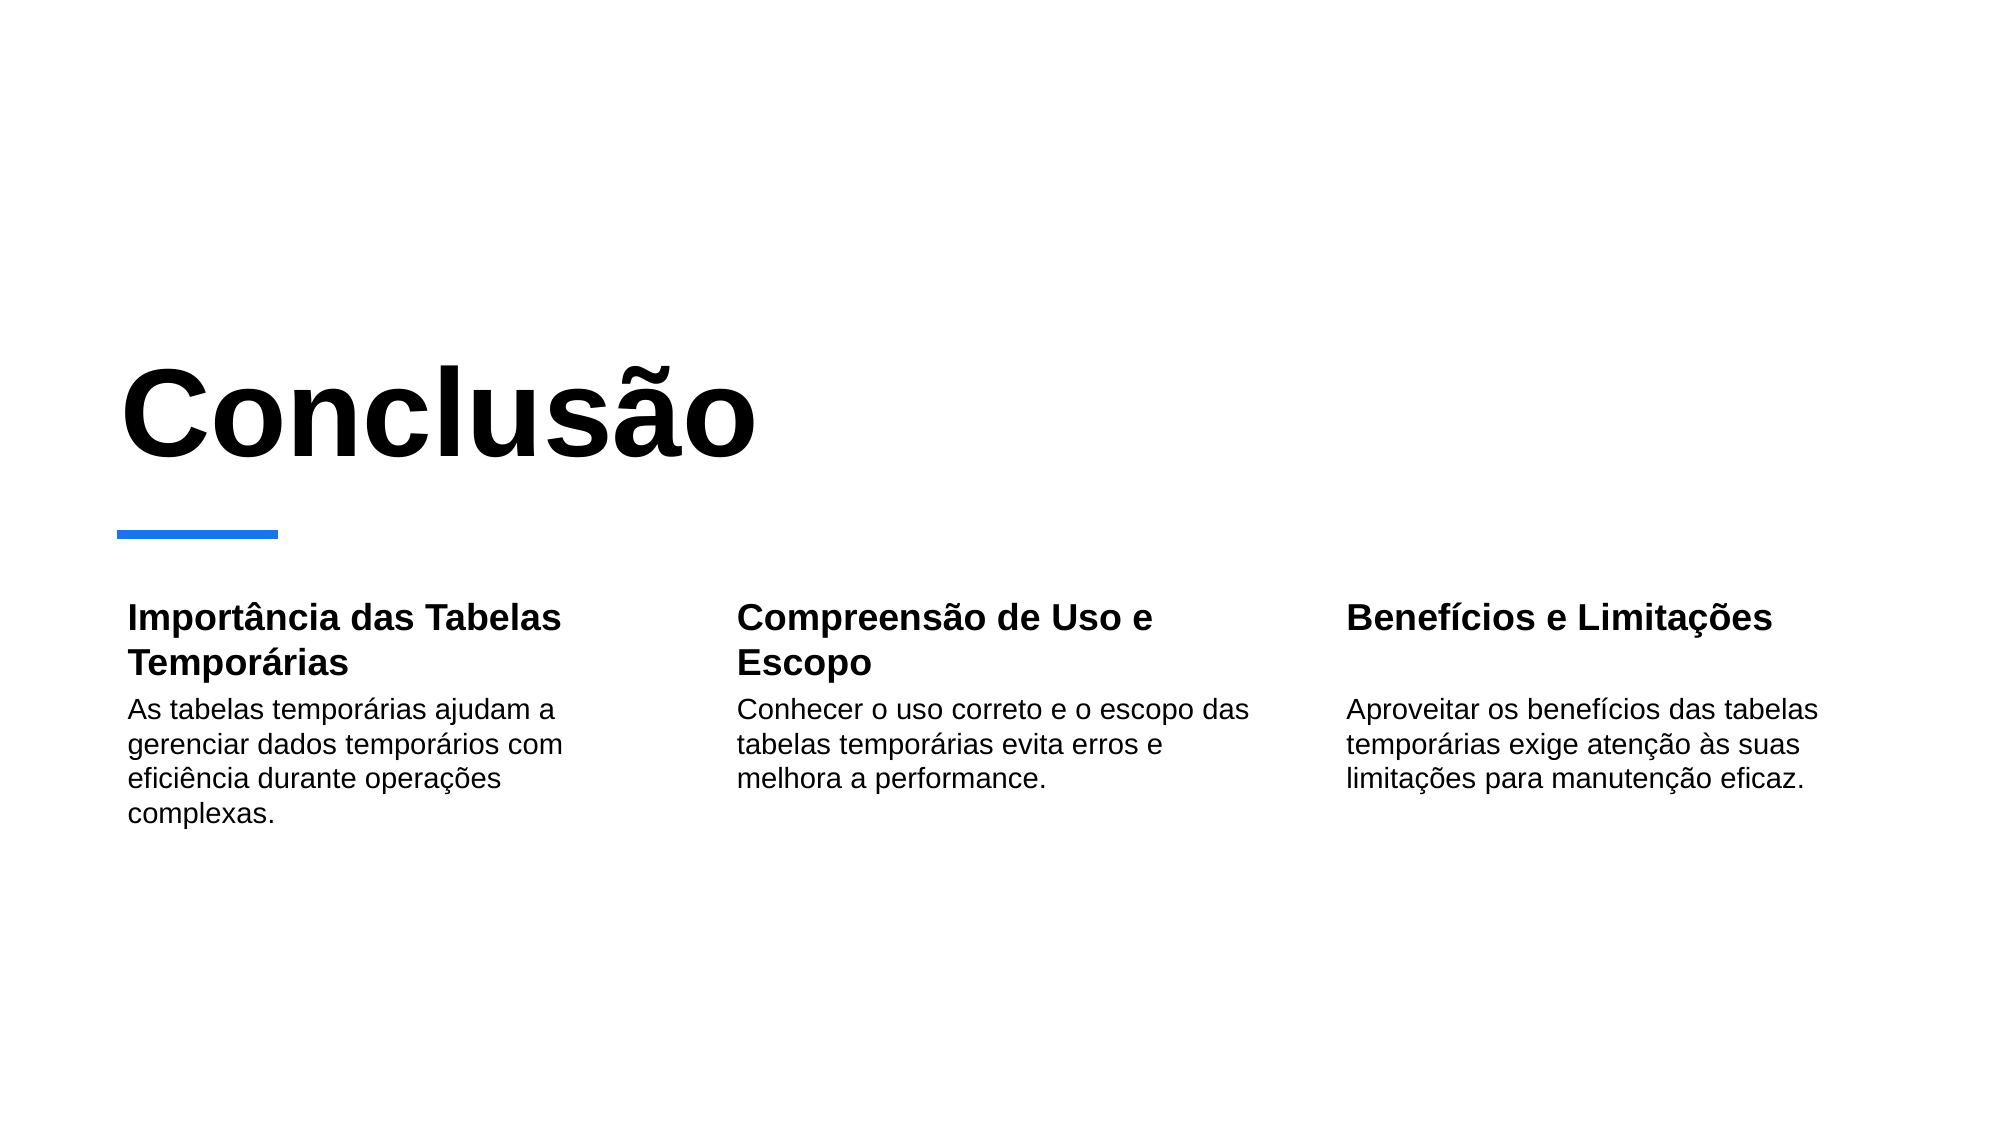

# Conclusão
Importância das Tabelas Temporárias
As tabelas temporárias ajudam a gerenciar dados temporários com eficiência durante operações complexas.
Compreensão de Uso e Escopo
Conhecer o uso correto e o escopo das tabelas temporárias evita erros e melhora a performance.
Benefícios e Limitações
Aproveitar os benefícios das tabelas temporárias exige atenção às suas limitações para manutenção eficaz.